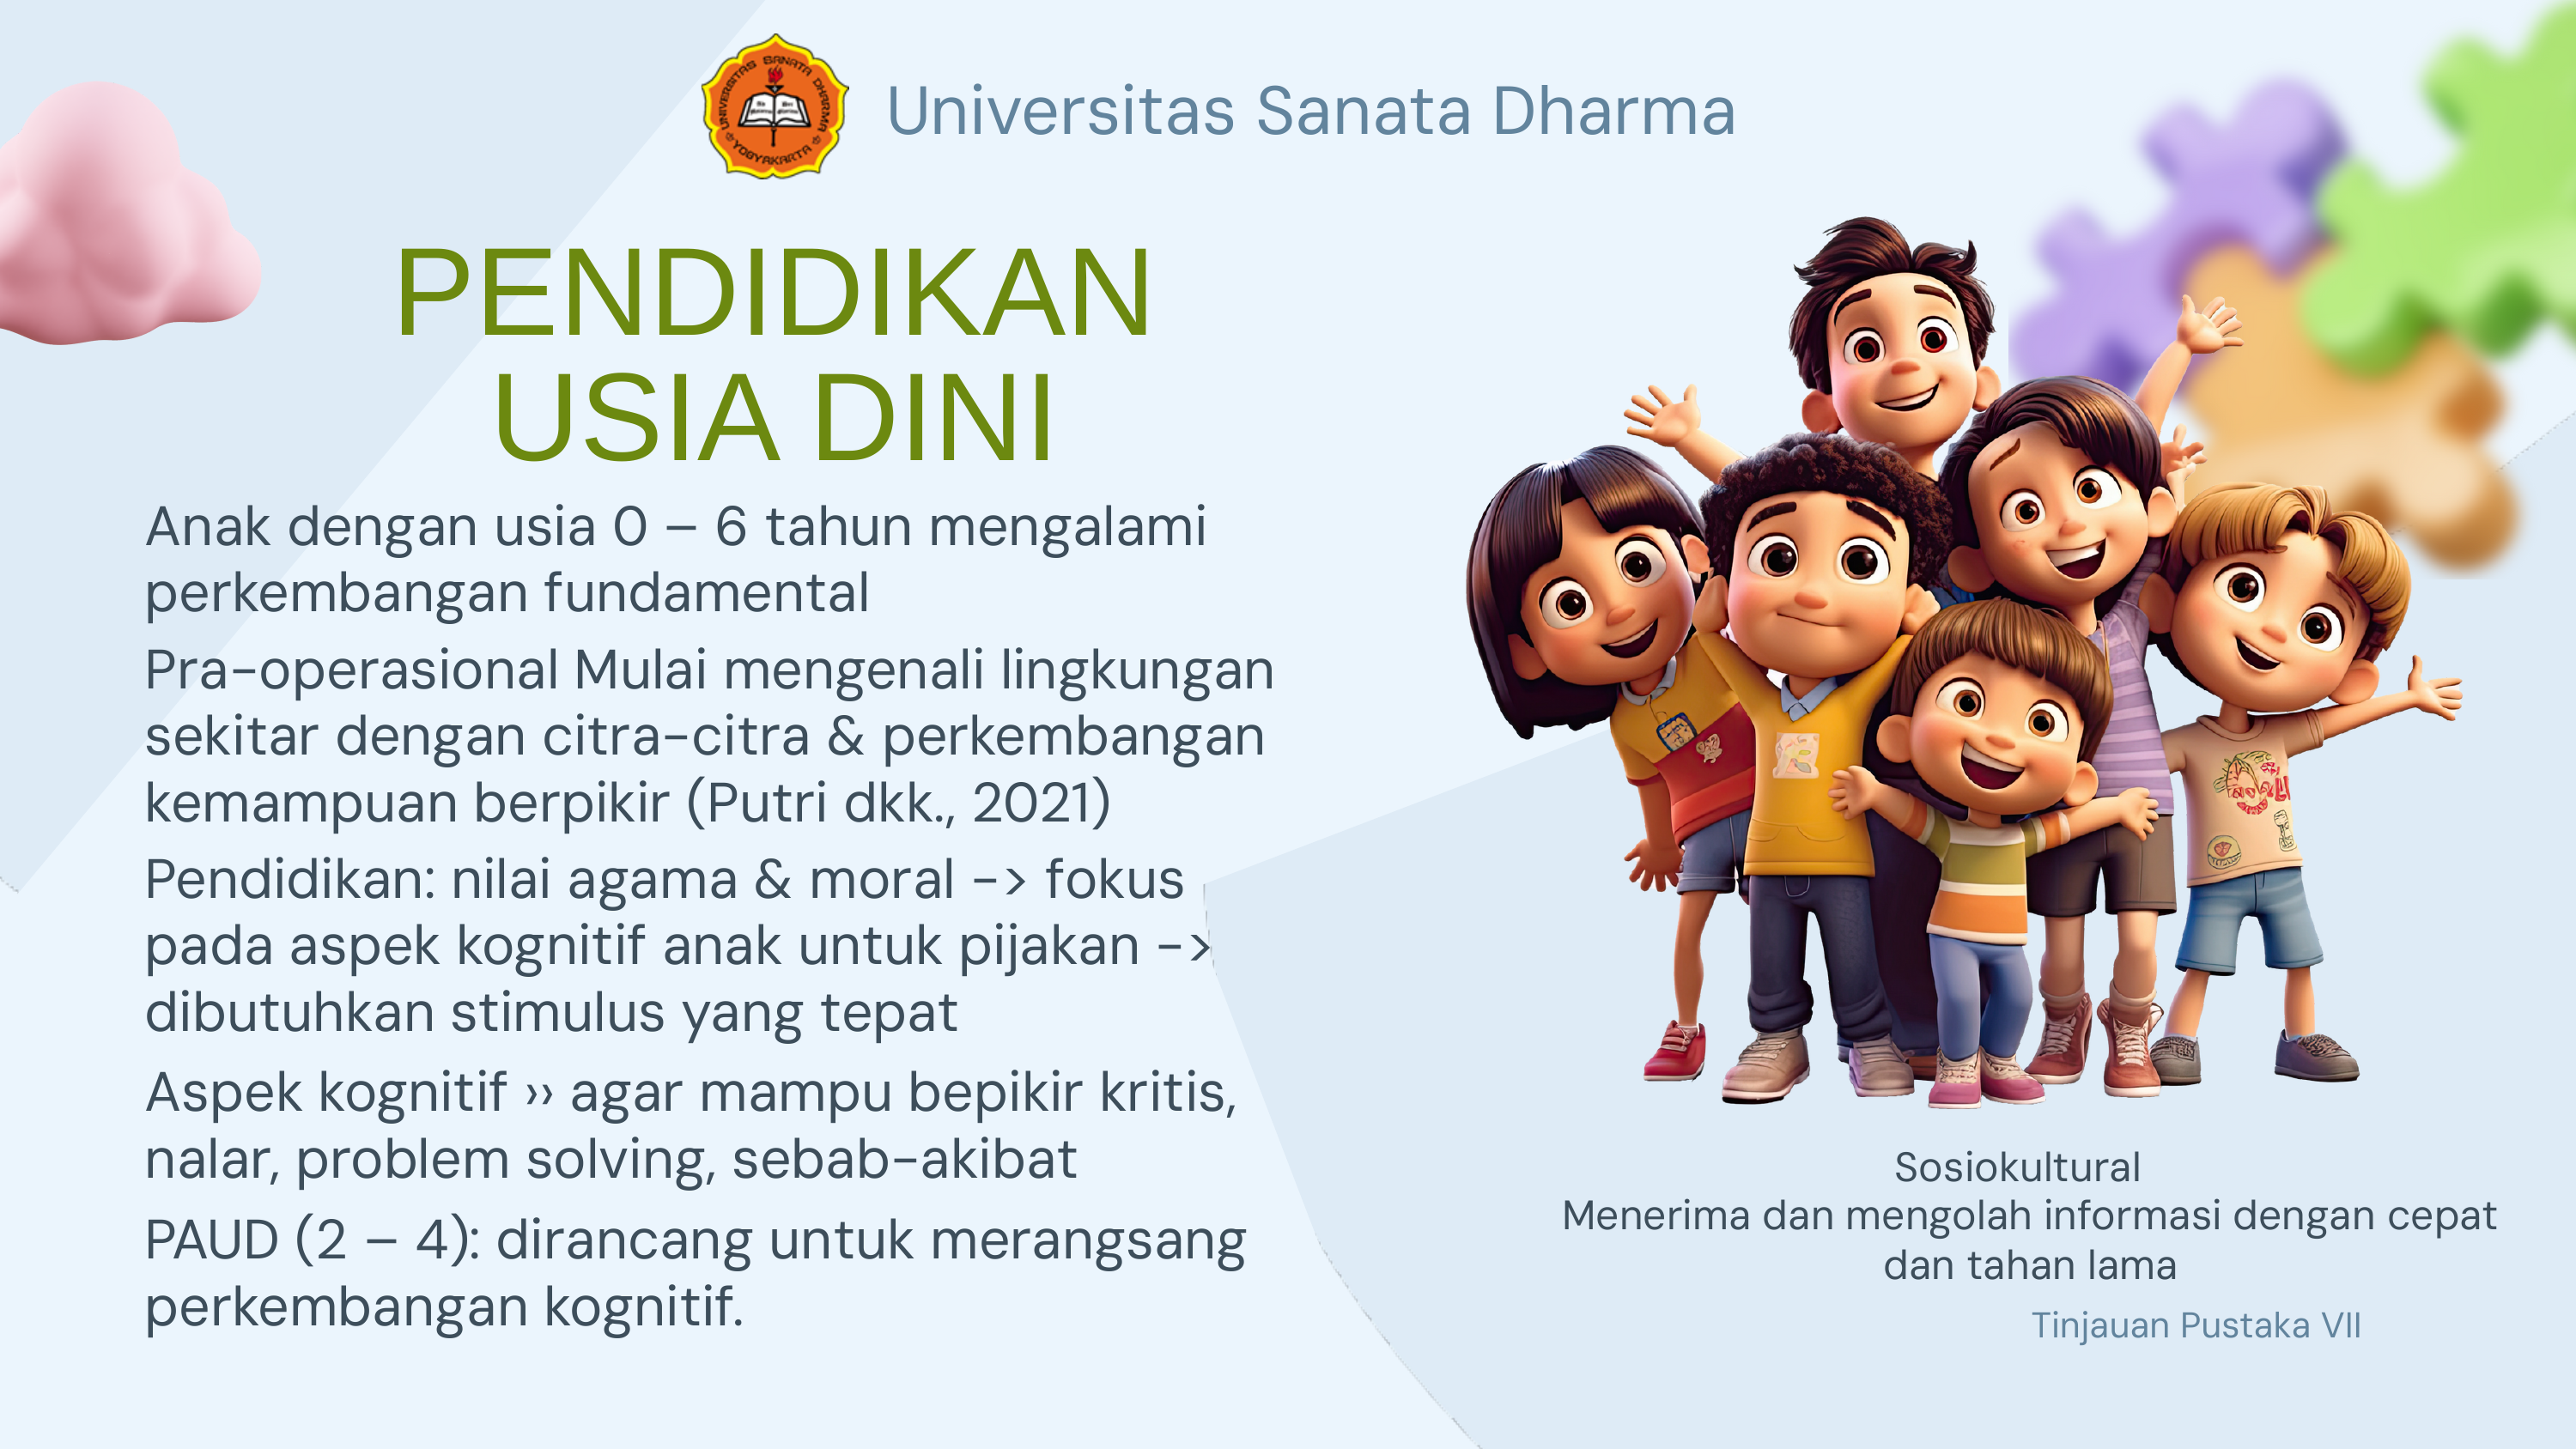

Universitas Sanata Dharma

PENDIDIKAN USIA DINI
Anak dengan usia 0 – 6 tahun mengalami perkembangan fundamental

Pra-operasional Mulai mengenali lingkungan sekitar dengan citra-citra & perkembangan kemampuan berpikir (Putri dkk., 2021)
Pendidikan: nilai agama & moral -> fokus pada aspek kognitif anak untuk pijakan -> dibutuhkan stimulus yang tepat

Aspek kognitif ›› agar mampu bepikir kritis, nalar, problem solving, sebab-akibat

Sosiokultural
Menerima dan mengolah informasi dengan cepat dan tahan lama
PAUD (2 – 4): dirancang untuk merangsang perkembangan kognitif.
Tinjauan Pustaka VII